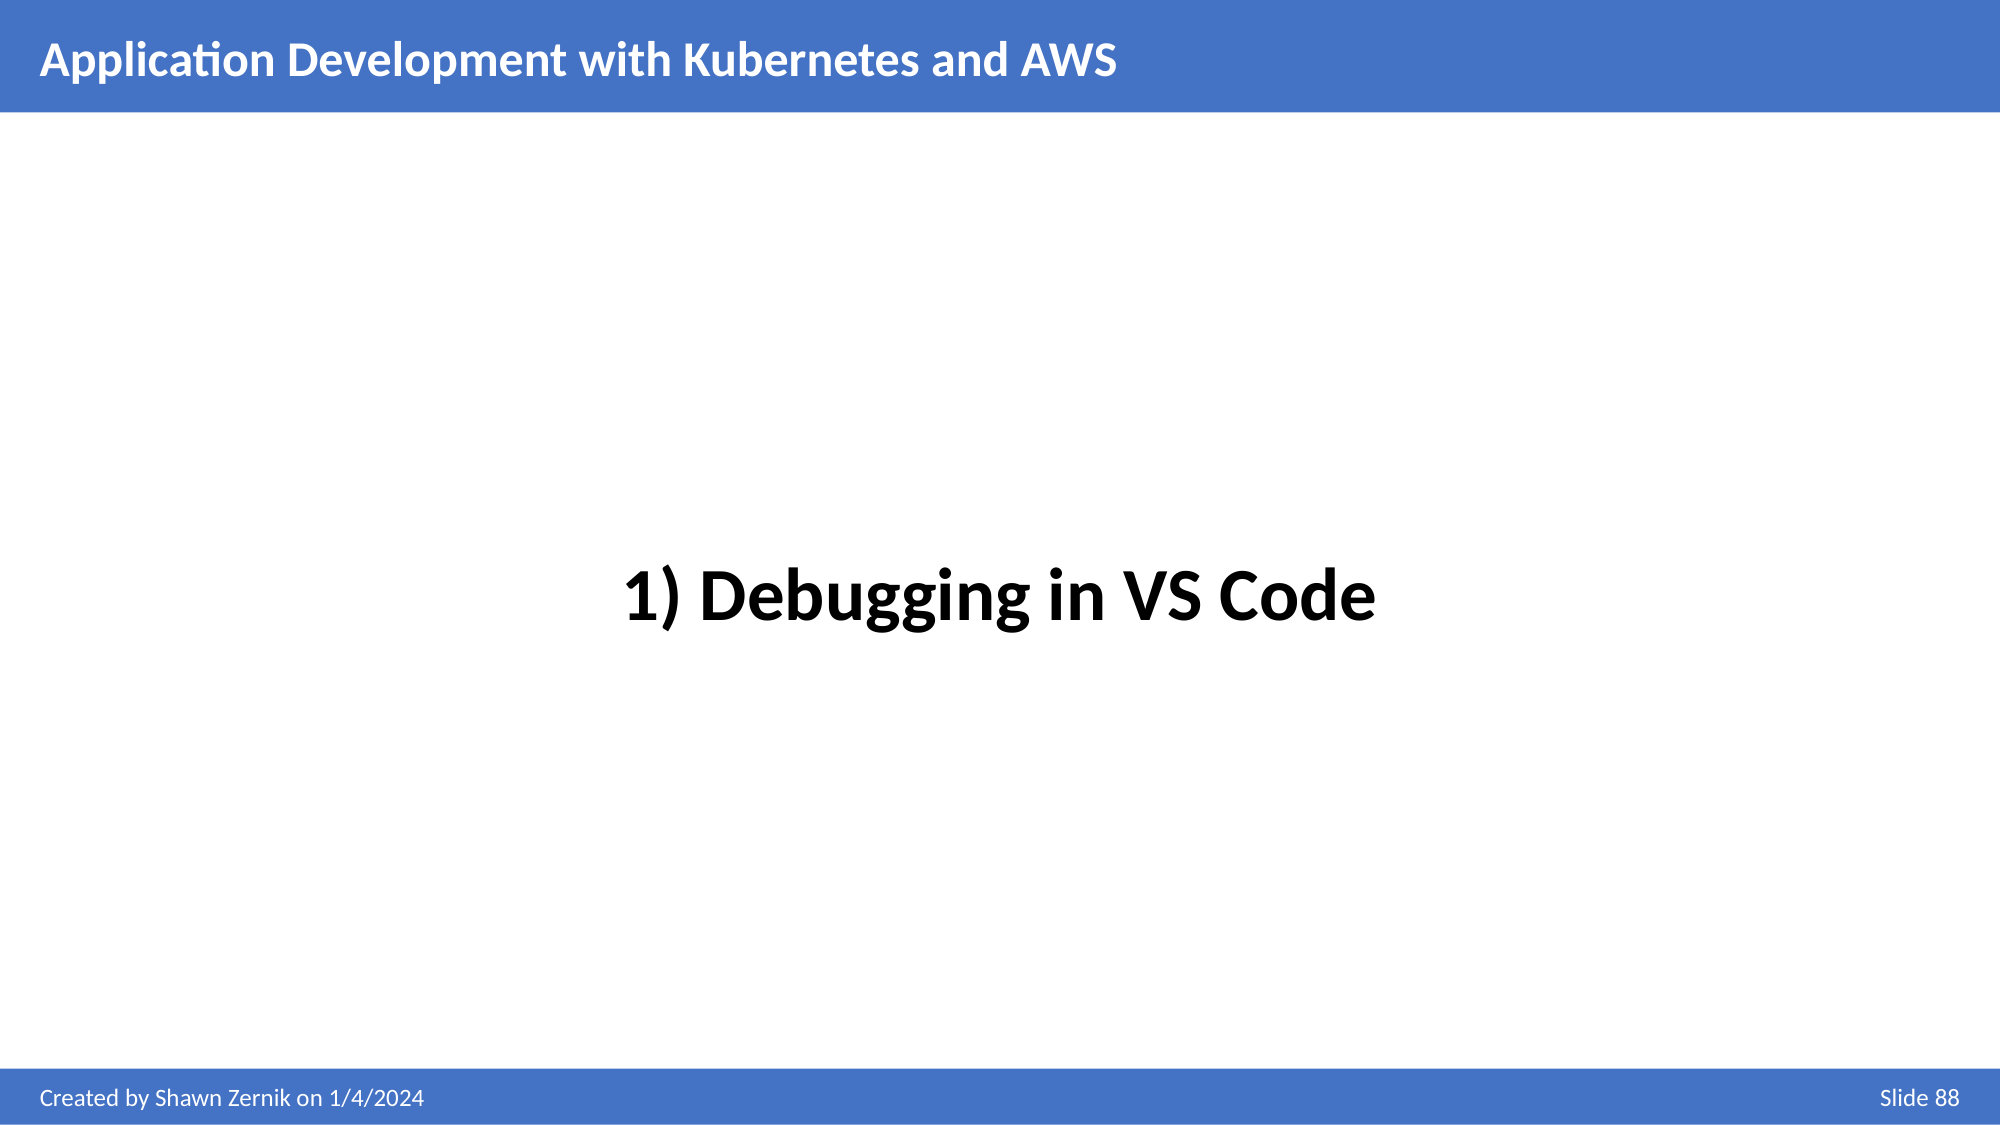

Application Development with Kubernetes and AWS
1) Debugging in VS Code

Created by Shawn Zernik on 1/4/2024
Slide 88